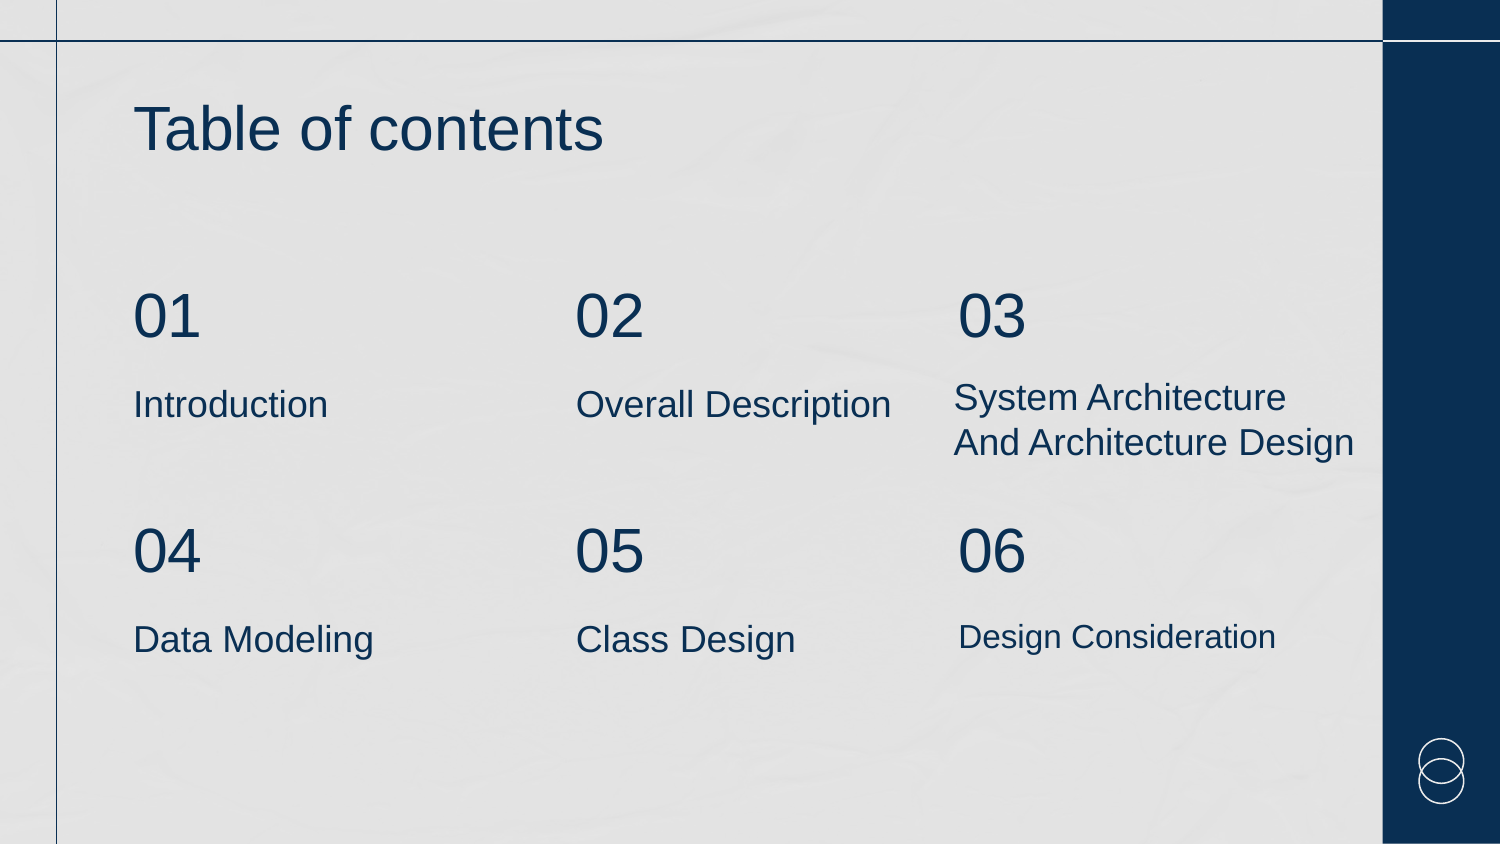

# Table of contents
01
02
03
System Architecture
And Architecture Design
Introduction
Overall Description
04
05
06
Data Modeling
Class Design
Design Consideration